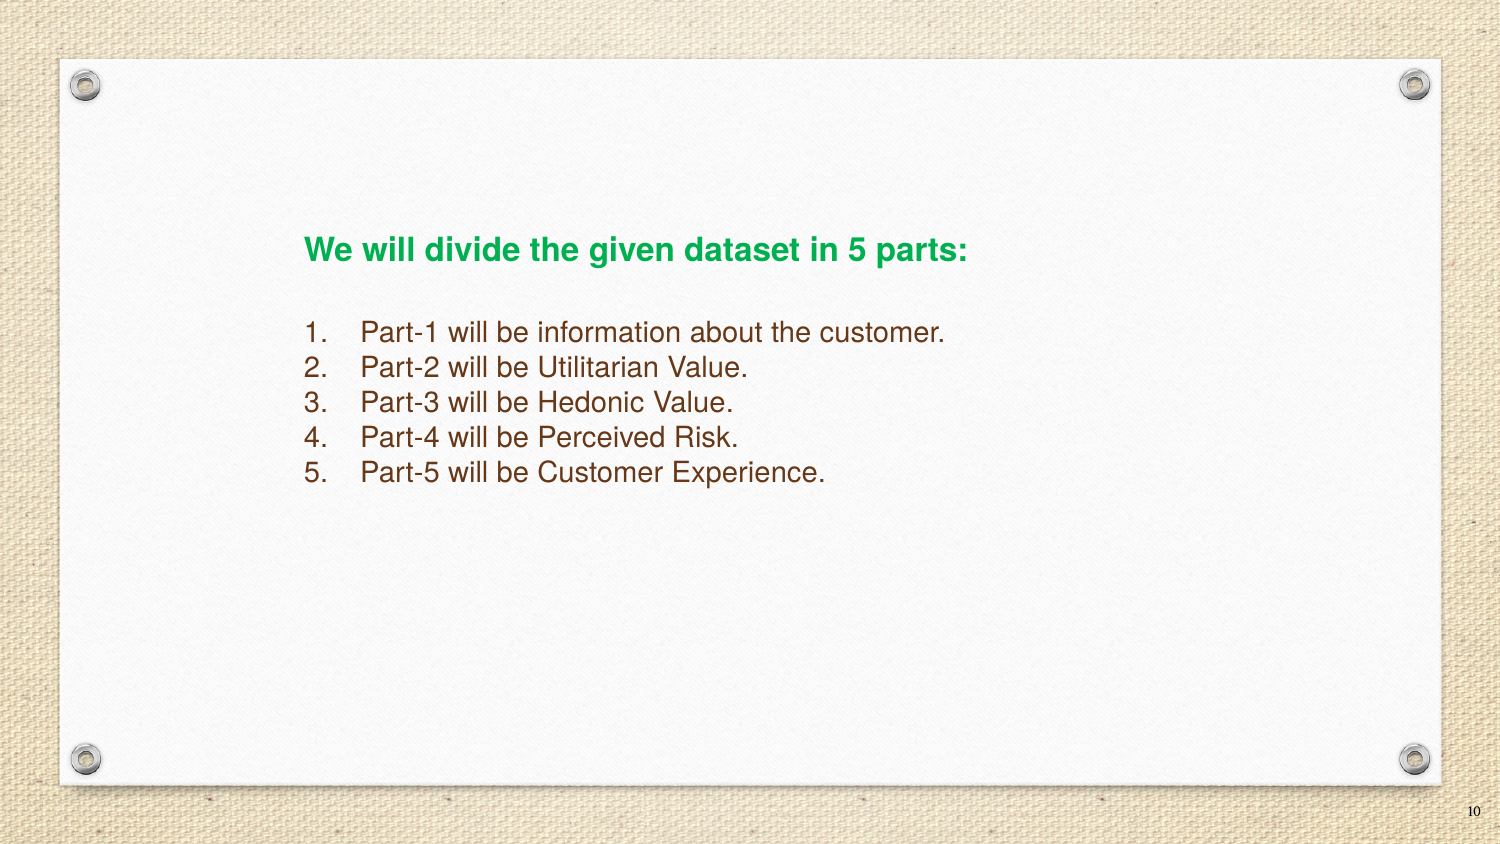

We will divide the given dataset in 5 parts:

Part-1 will be information about the customer.
Part-2 will be Utilitarian Value.
Part-3 will be Hedonic Value.
Part-4 will be Perceived Risk.
Part-5 will be Customer Experience.
10